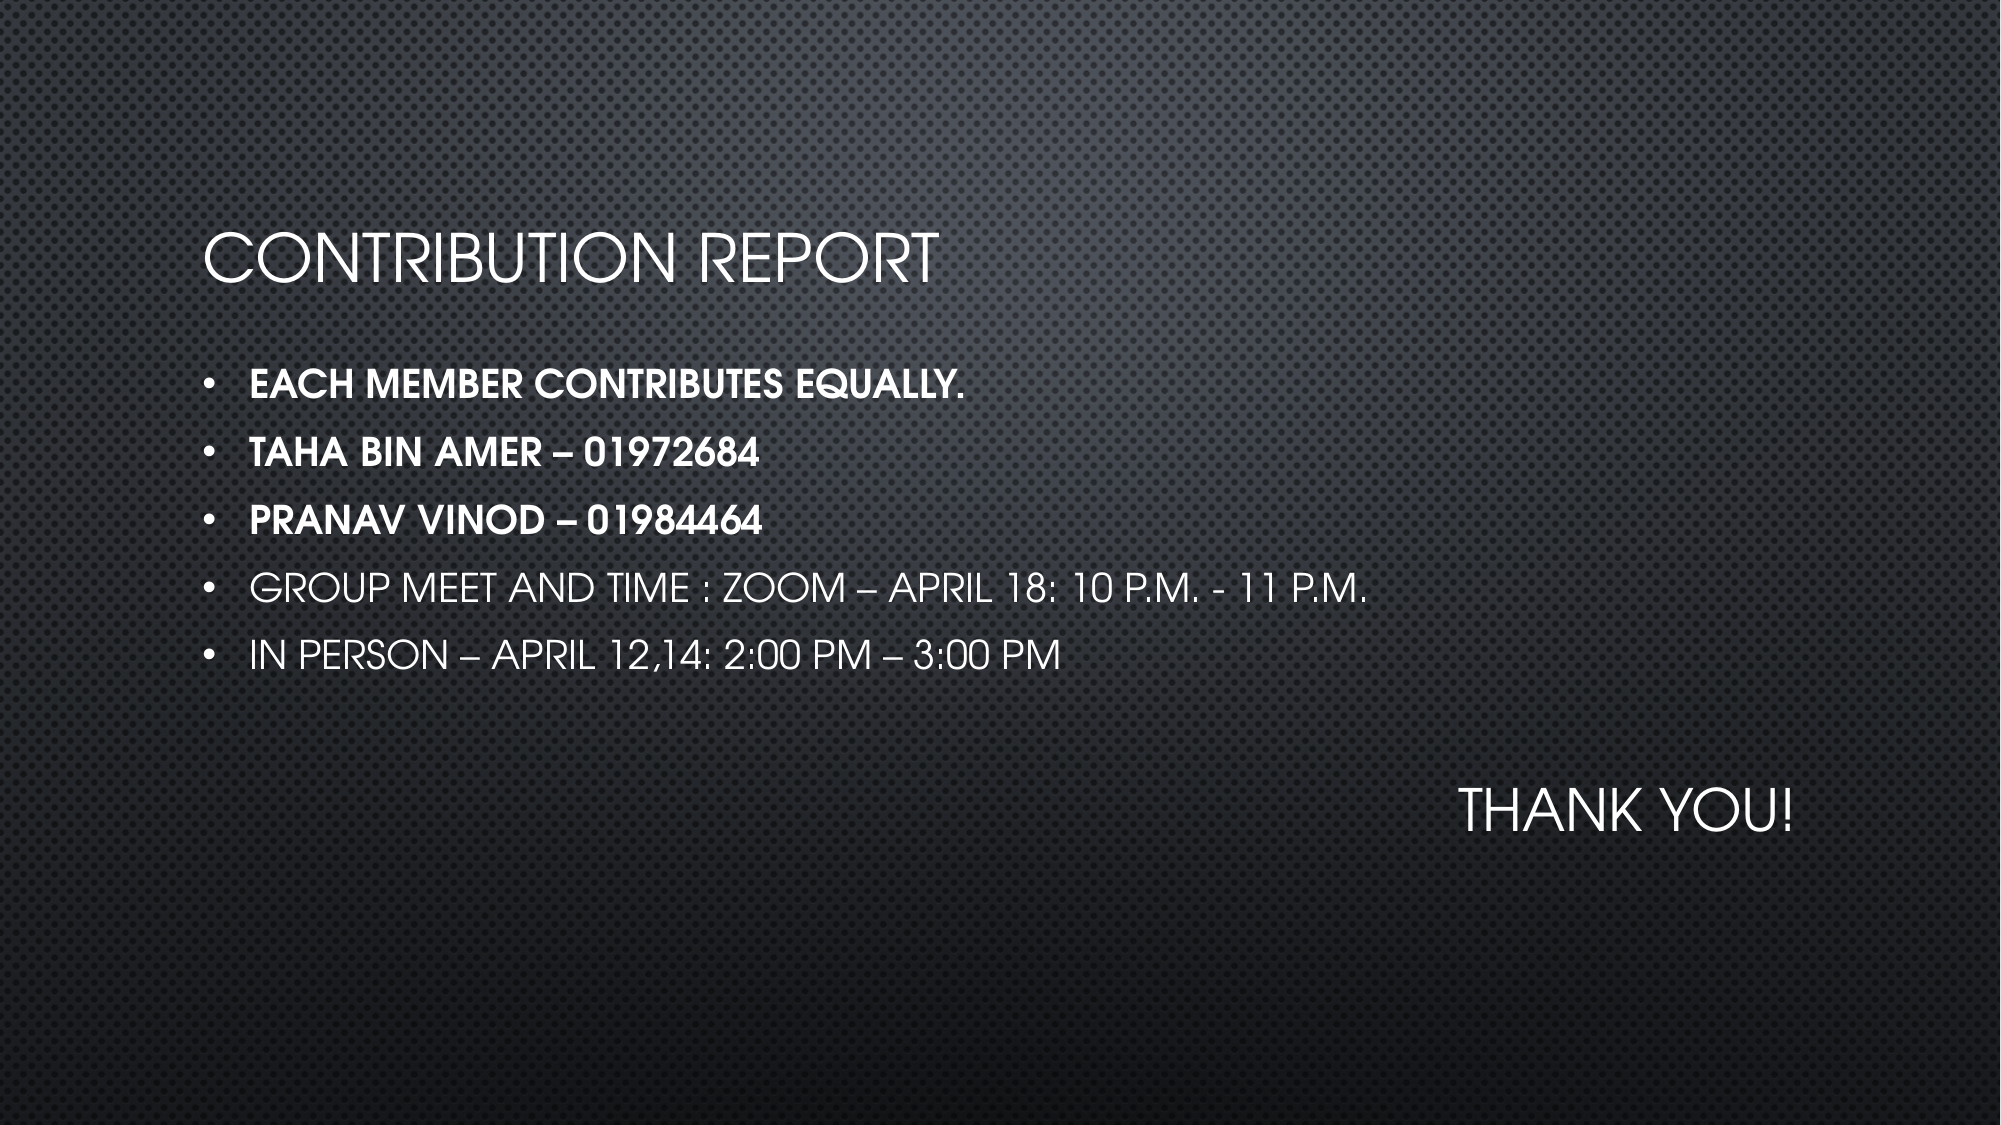

# Contribution report
Each member contributes equally.
Taha Bin Amer – 01972684
Pranav Vinod – 01984464
Group Meet and Time : Zoom – April 18: 10 p.m. - 11 p.m.
In person – April 12,14: 2:00 pm – 3:00 pm

               Thank You!